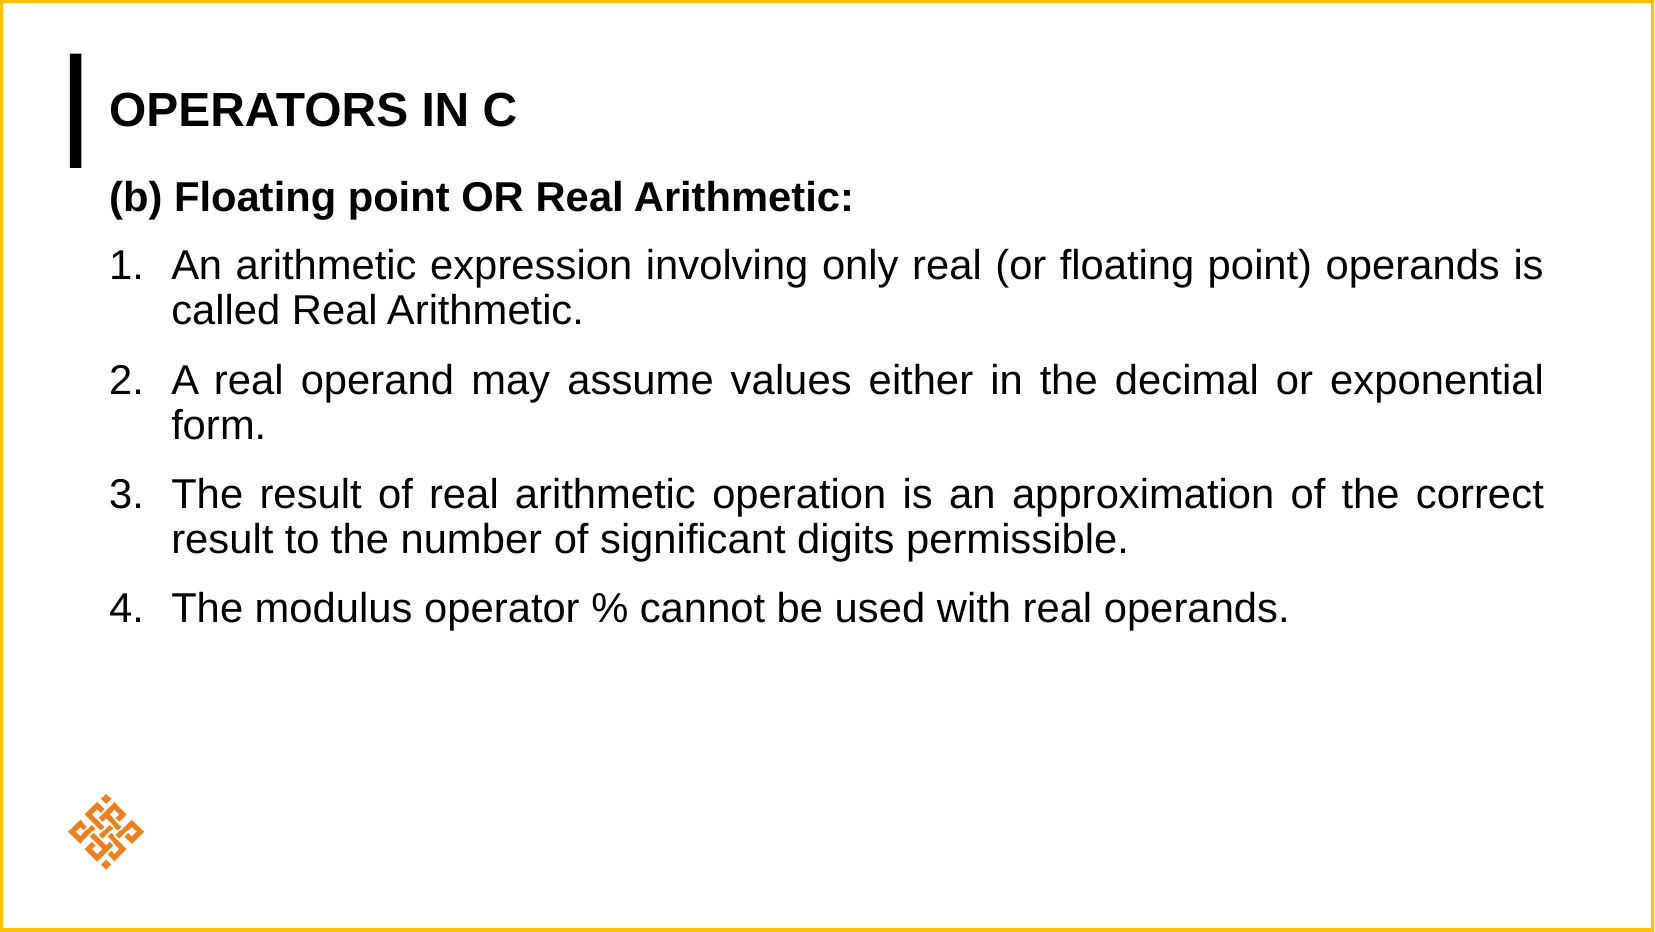

# Operators in c
(b) Floating point OR Real Arithmetic:
An arithmetic expression involving only real (or floating point) operands is called Real Arithmetic.
A real operand may assume values either in the decimal or exponential form.
The result of real arithmetic operation is an approximation of the correct result to the number of significant digits permissible.
The modulus operator % cannot be used with real operands.